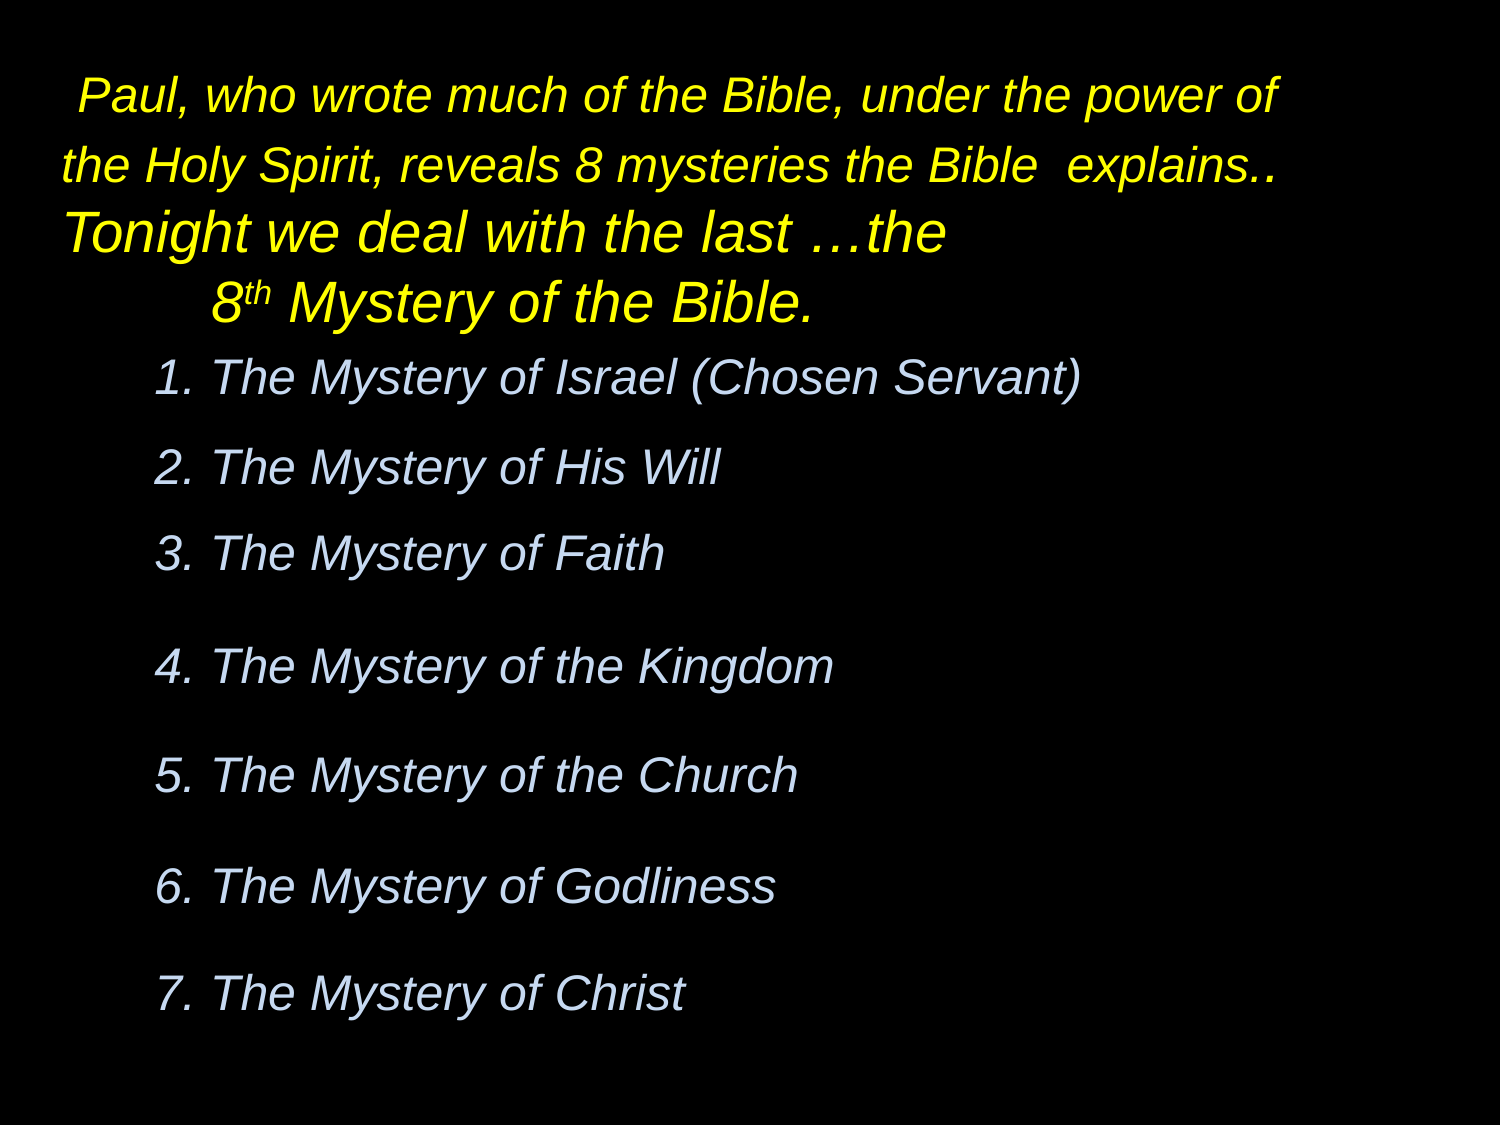

Paul, who wrote much of the Bible, under the power of the Holy Spirit, reveals 8 mysteries the Bible  explains..  Tonight we deal with the last …the 			8th Mystery of the Bible.
1. The Mystery of Israel (Chosen Servant)
2. The Mystery of His Will

3. The Mystery of Faith

4. The Mystery of the Kingdom
5. The Mystery of the Church
6. The Mystery of Godliness
7. The Mystery of Christ